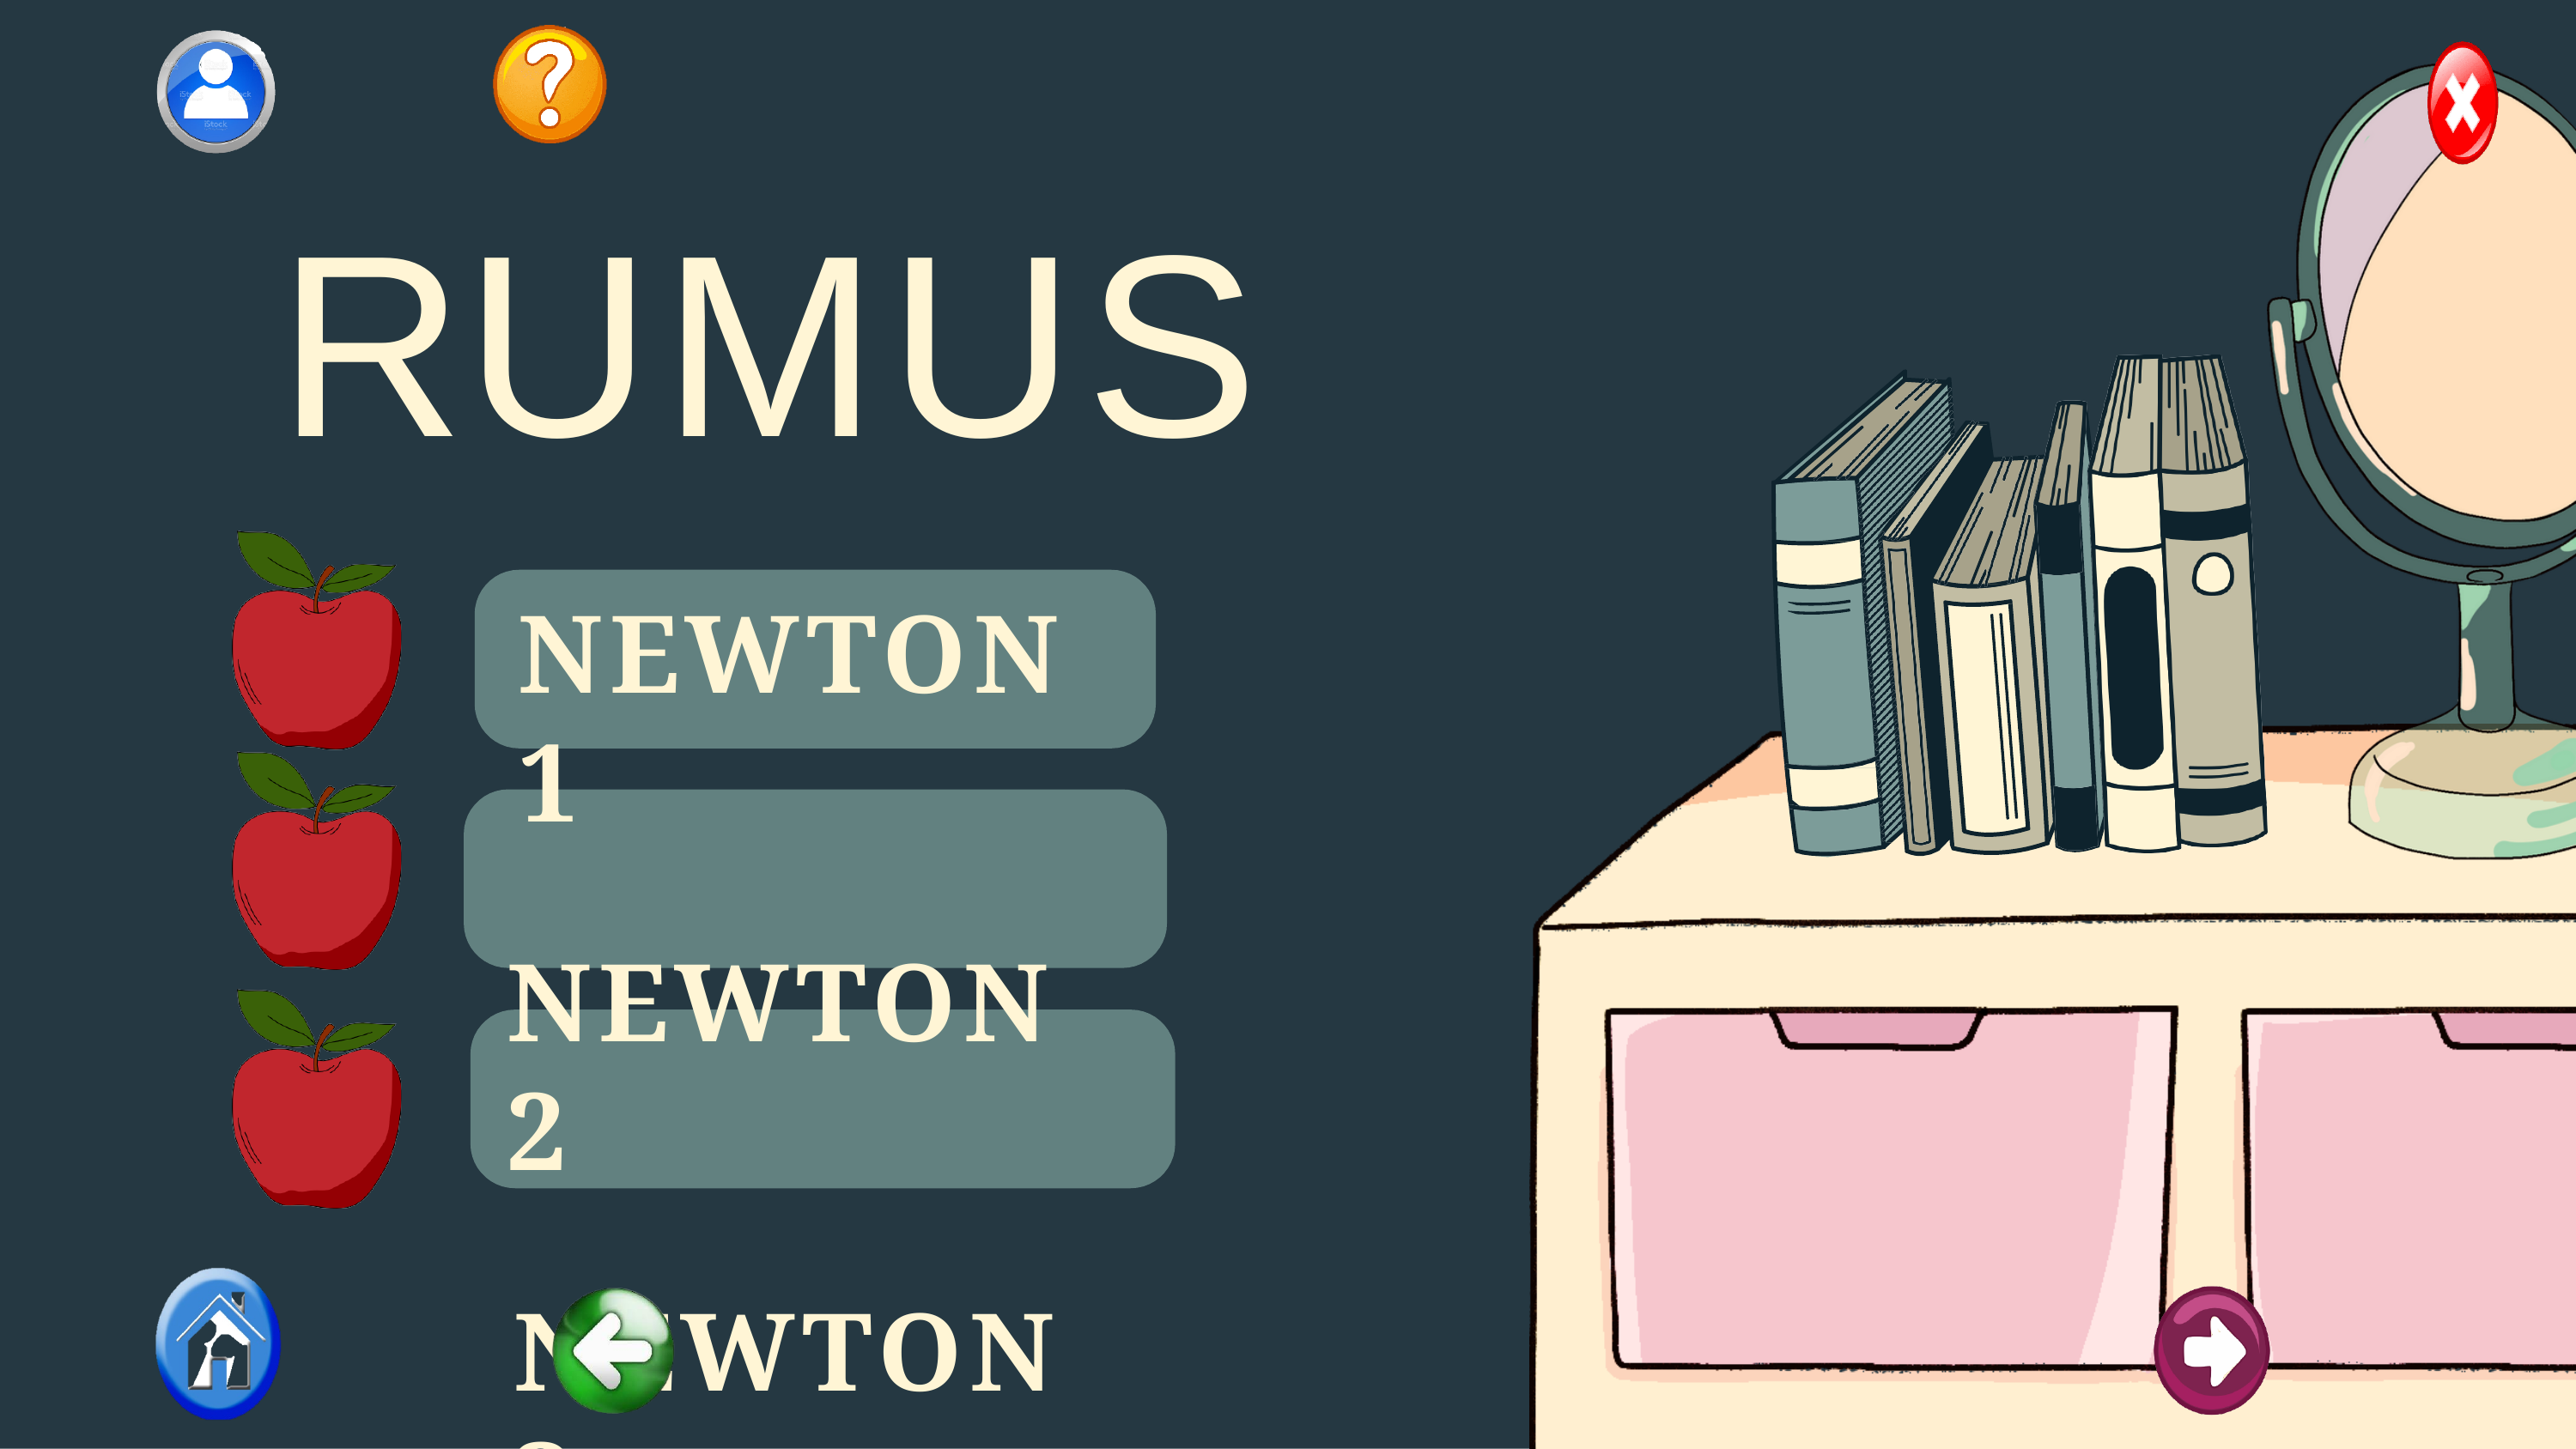

# RUMUS

NEWTON 1
NEWTON 2
NEWTON 3